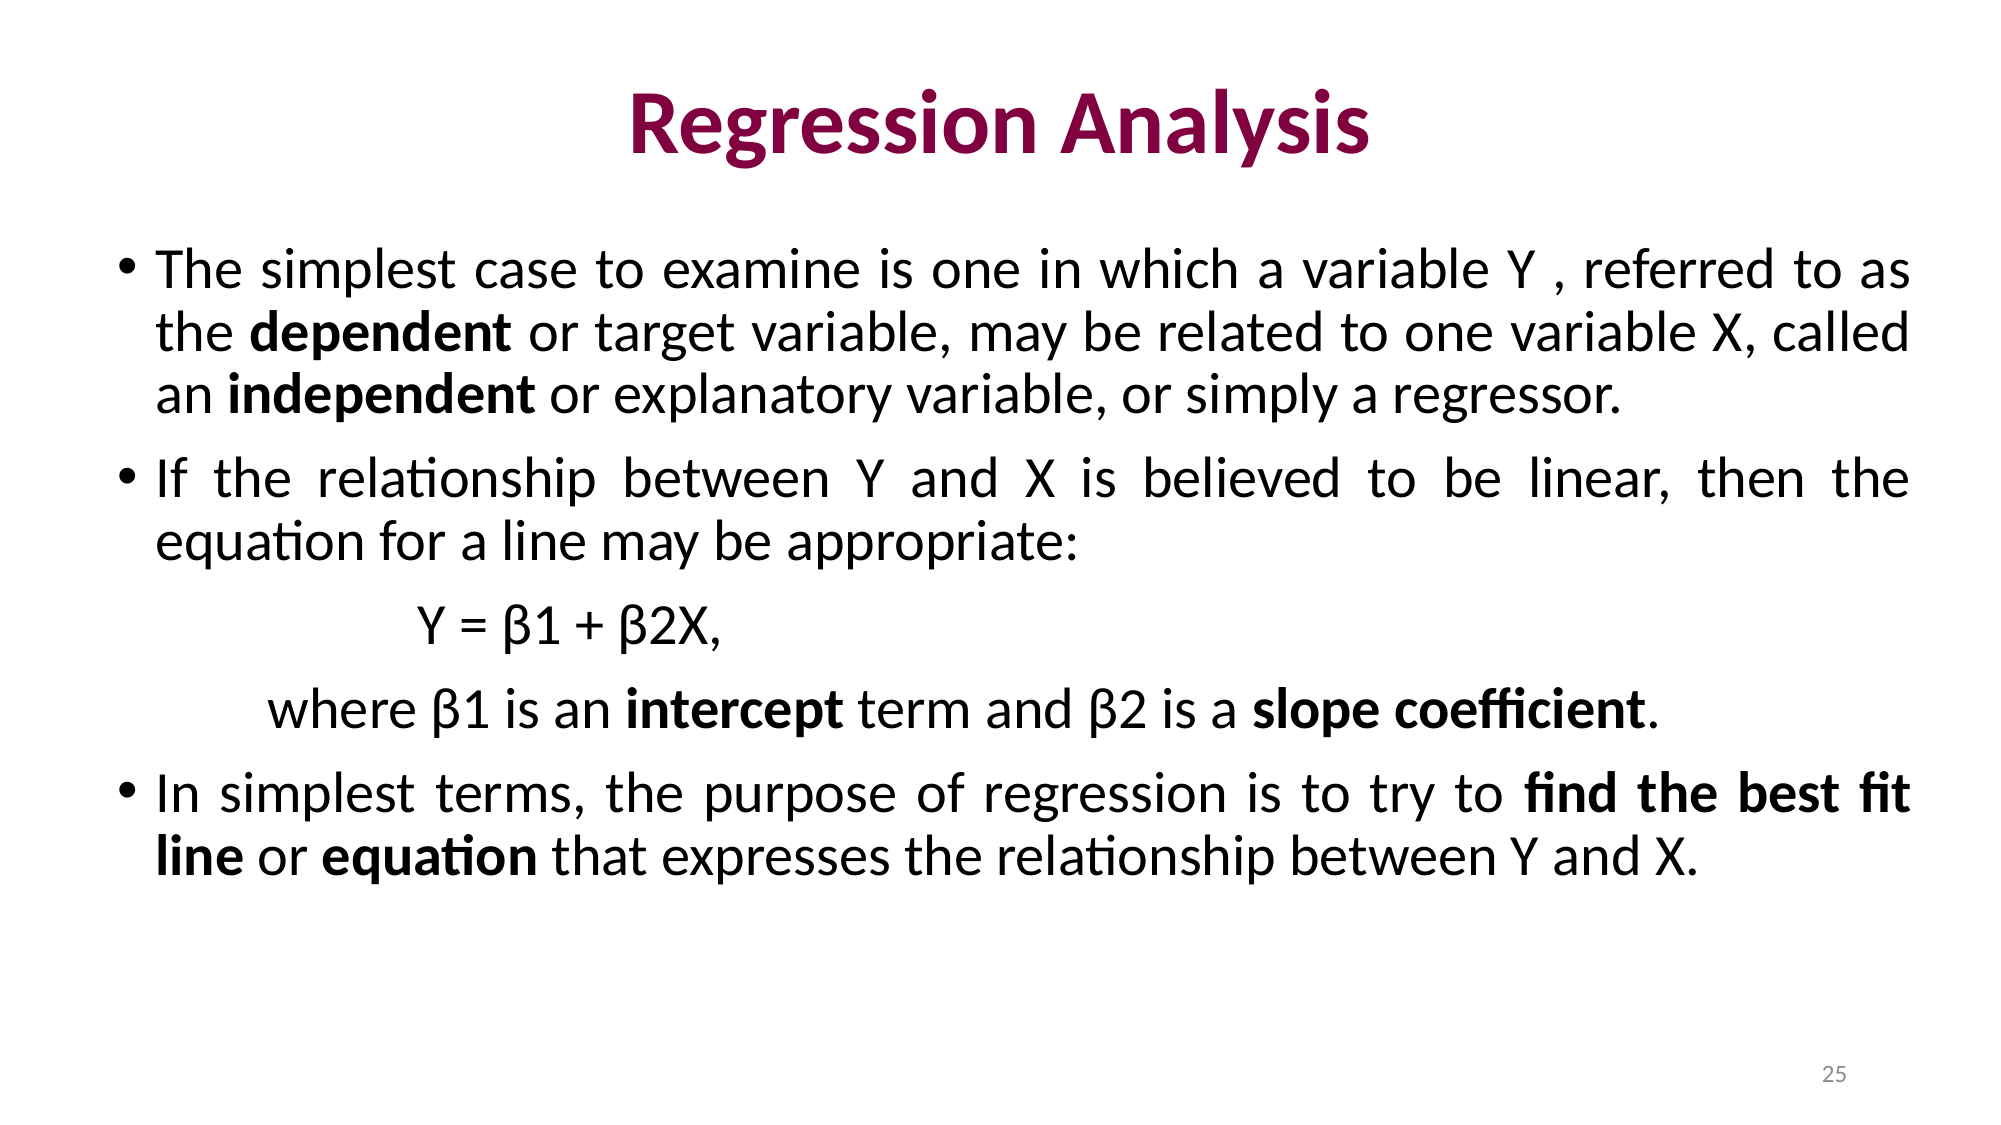

# Regression Analysis
The simplest case to examine is one in which a variable Y , referred to as the dependent or target variable, may be related to one variable X, called an independent or explanatory variable, or simply a regressor.
If the relationship between Y and X is believed to be linear, then the equation for a line may be appropriate:
		Y = β1 + β2X,
	where β1 is an intercept term and β2 is a slope coefficient.
In simplest terms, the purpose of regression is to try to find the best fit line or equation that expresses the relationship between Y and X.
25